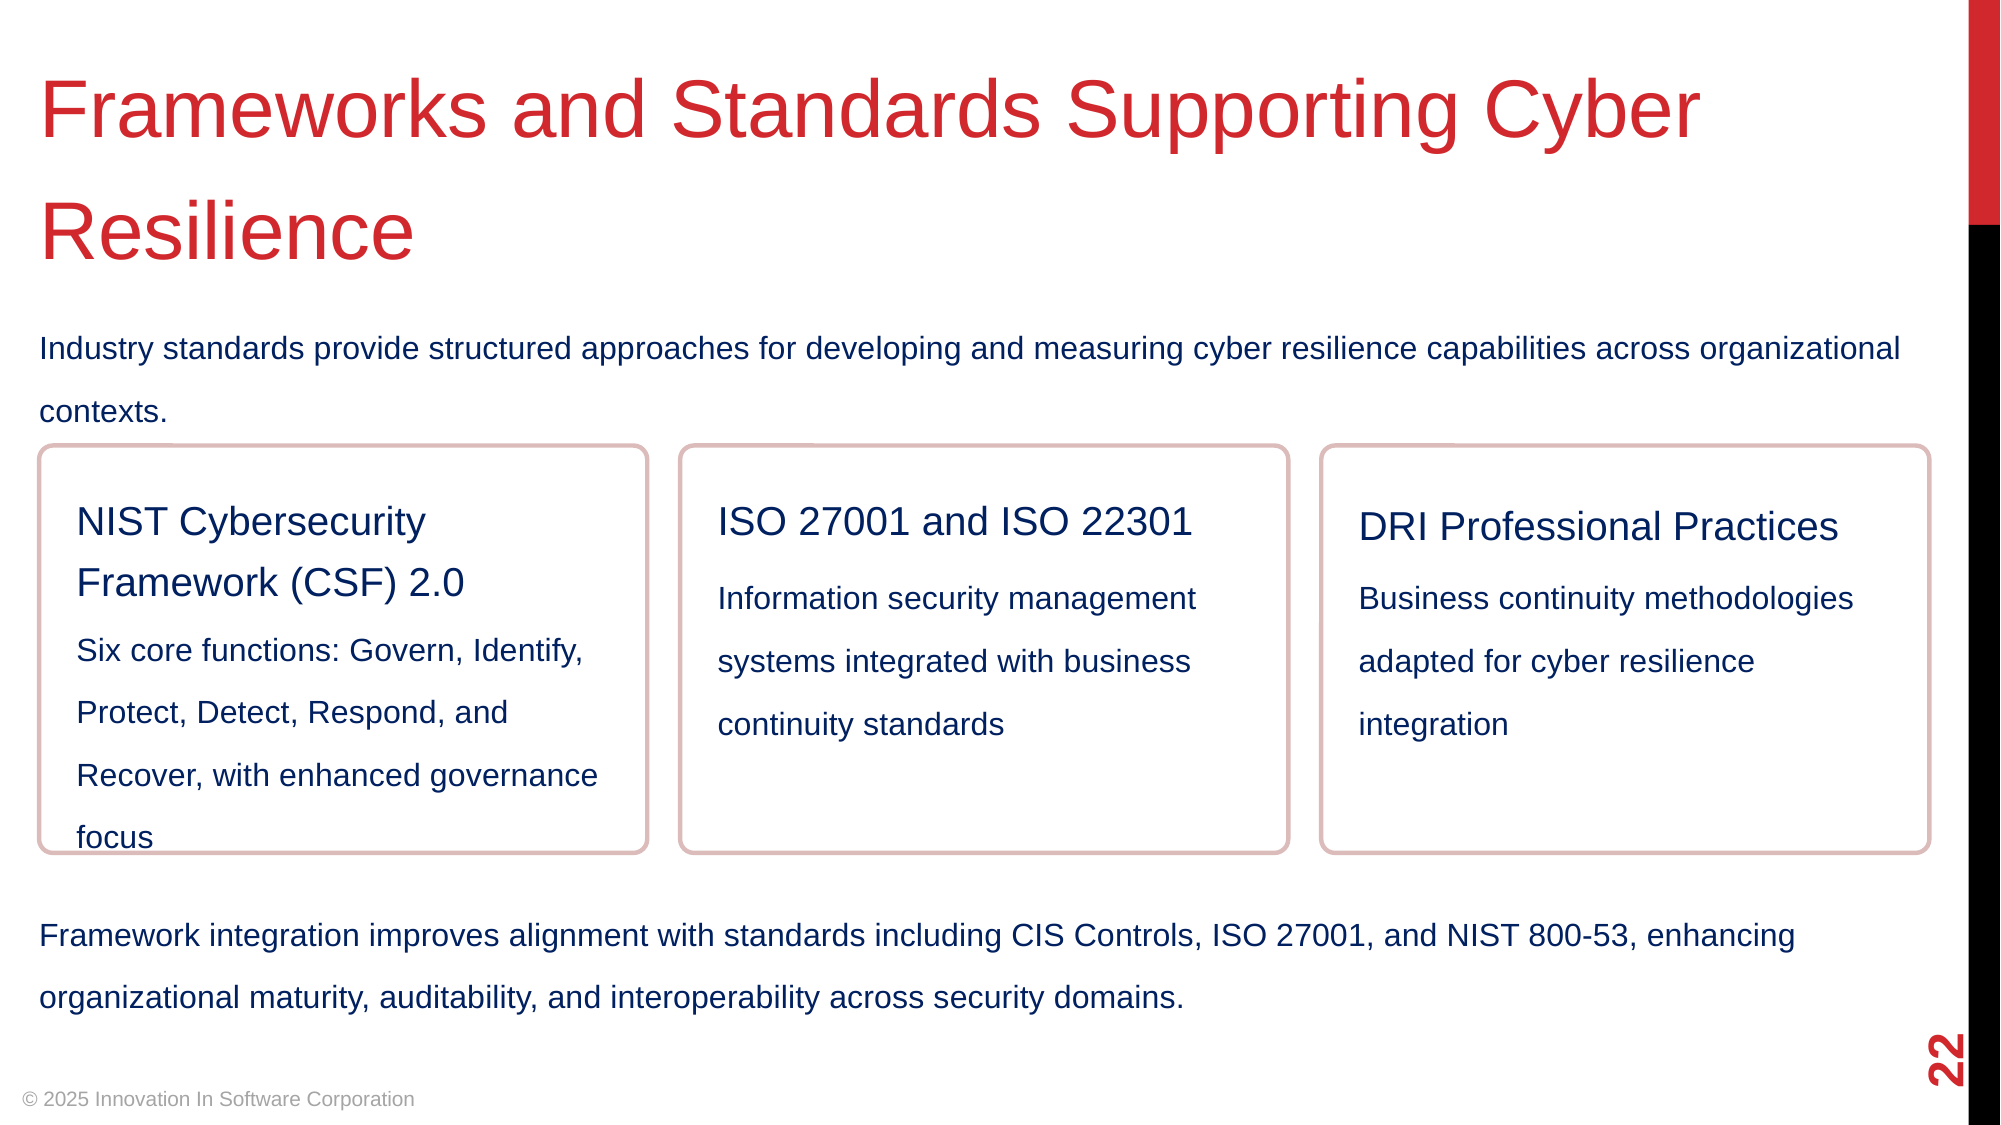

Frameworks and Standards Supporting Cyber Resilience
Industry standards provide structured approaches for developing and measuring cyber resilience capabilities across organizational contexts.

NIST Cybersecurity Framework (CSF) 2.0
ISO 27001 and ISO 22301
DRI Professional Practices
Information security management systems integrated with business continuity standards
Business continuity methodologies adapted for cyber resilience integration
Six core functions: Govern, Identify, Protect, Detect, Respond, and Recover, with enhanced governance focus
Framework integration improves alignment with standards including CIS Controls, ISO 27001, and NIST 800-53, enhancing organizational maturity, auditability, and interoperability across security domains.
22
© 2025 Innovation In Software Corporation